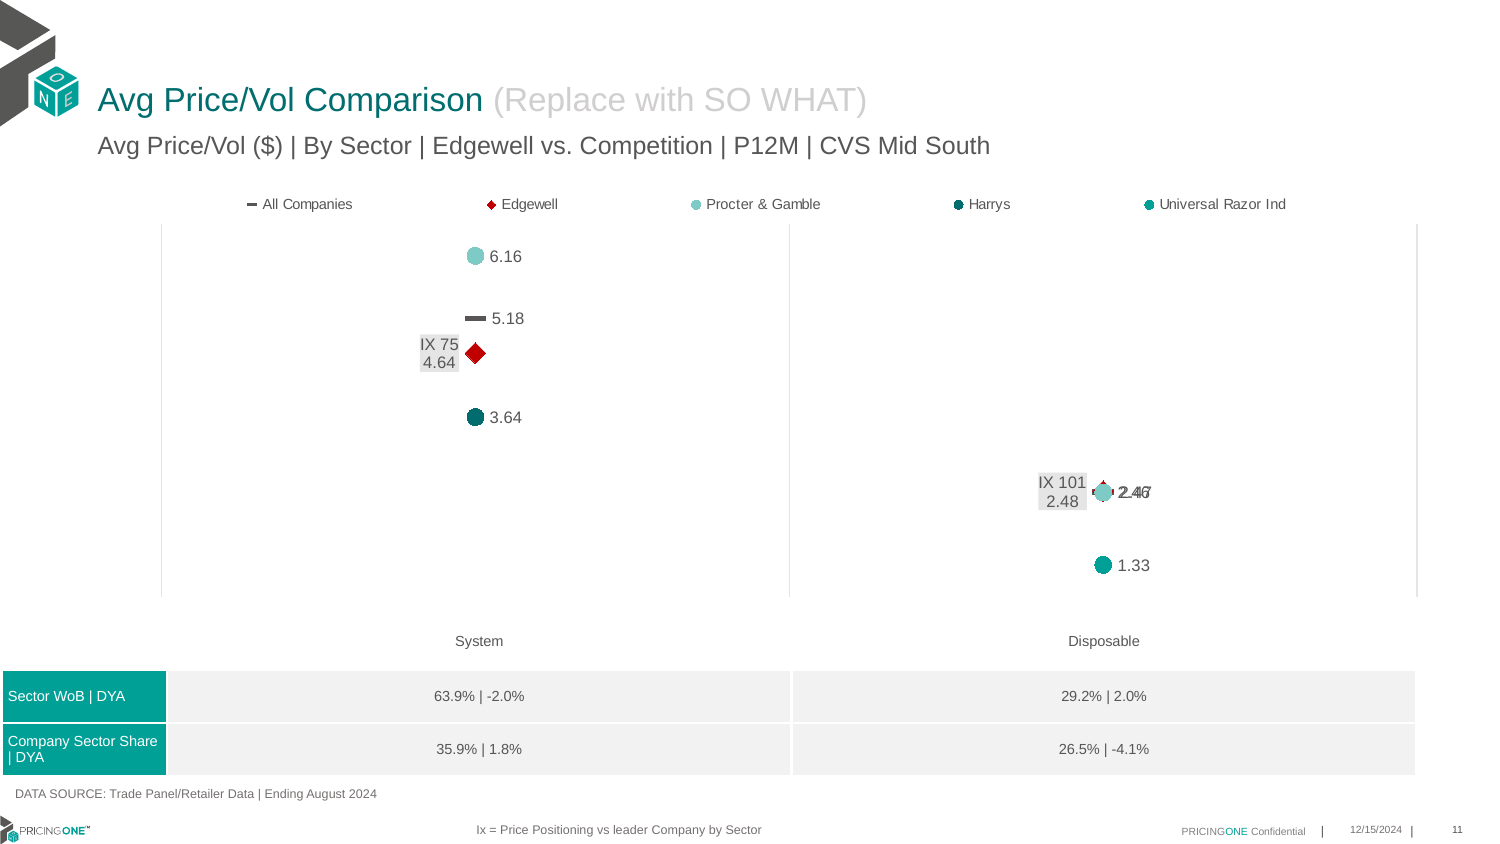

# Avg Price/Vol Comparison (Replace with SO WHAT)
Avg Price/Vol ($) | By Sector | Edgewell vs. Competition | P12M | CVS Mid South

### Chart

| Category | All Companies | Edgewell | Procter & Gamble | Harrys | Universal Razor Ind |
|---|---|---|---|---|---|
| IX 75 | 5.18 | 4.64 | 6.16 | 3.64 | None |
| IX 101 | 2.47 | 2.48 | 2.46 | None | 1.33 |
|  | System | Disposable |
| --- | --- | --- |
| Sector WoB | DYA | 63.9% | -2.0% | 29.2% | 2.0% |
| Company Sector Share | DYA | 35.9% | 1.8% | 26.5% | -4.1% |
DATA SOURCE: Trade Panel/Retailer Data | Ending August 2024
Ix = Price Positioning vs leader Company by Sector
12/15/2024
11